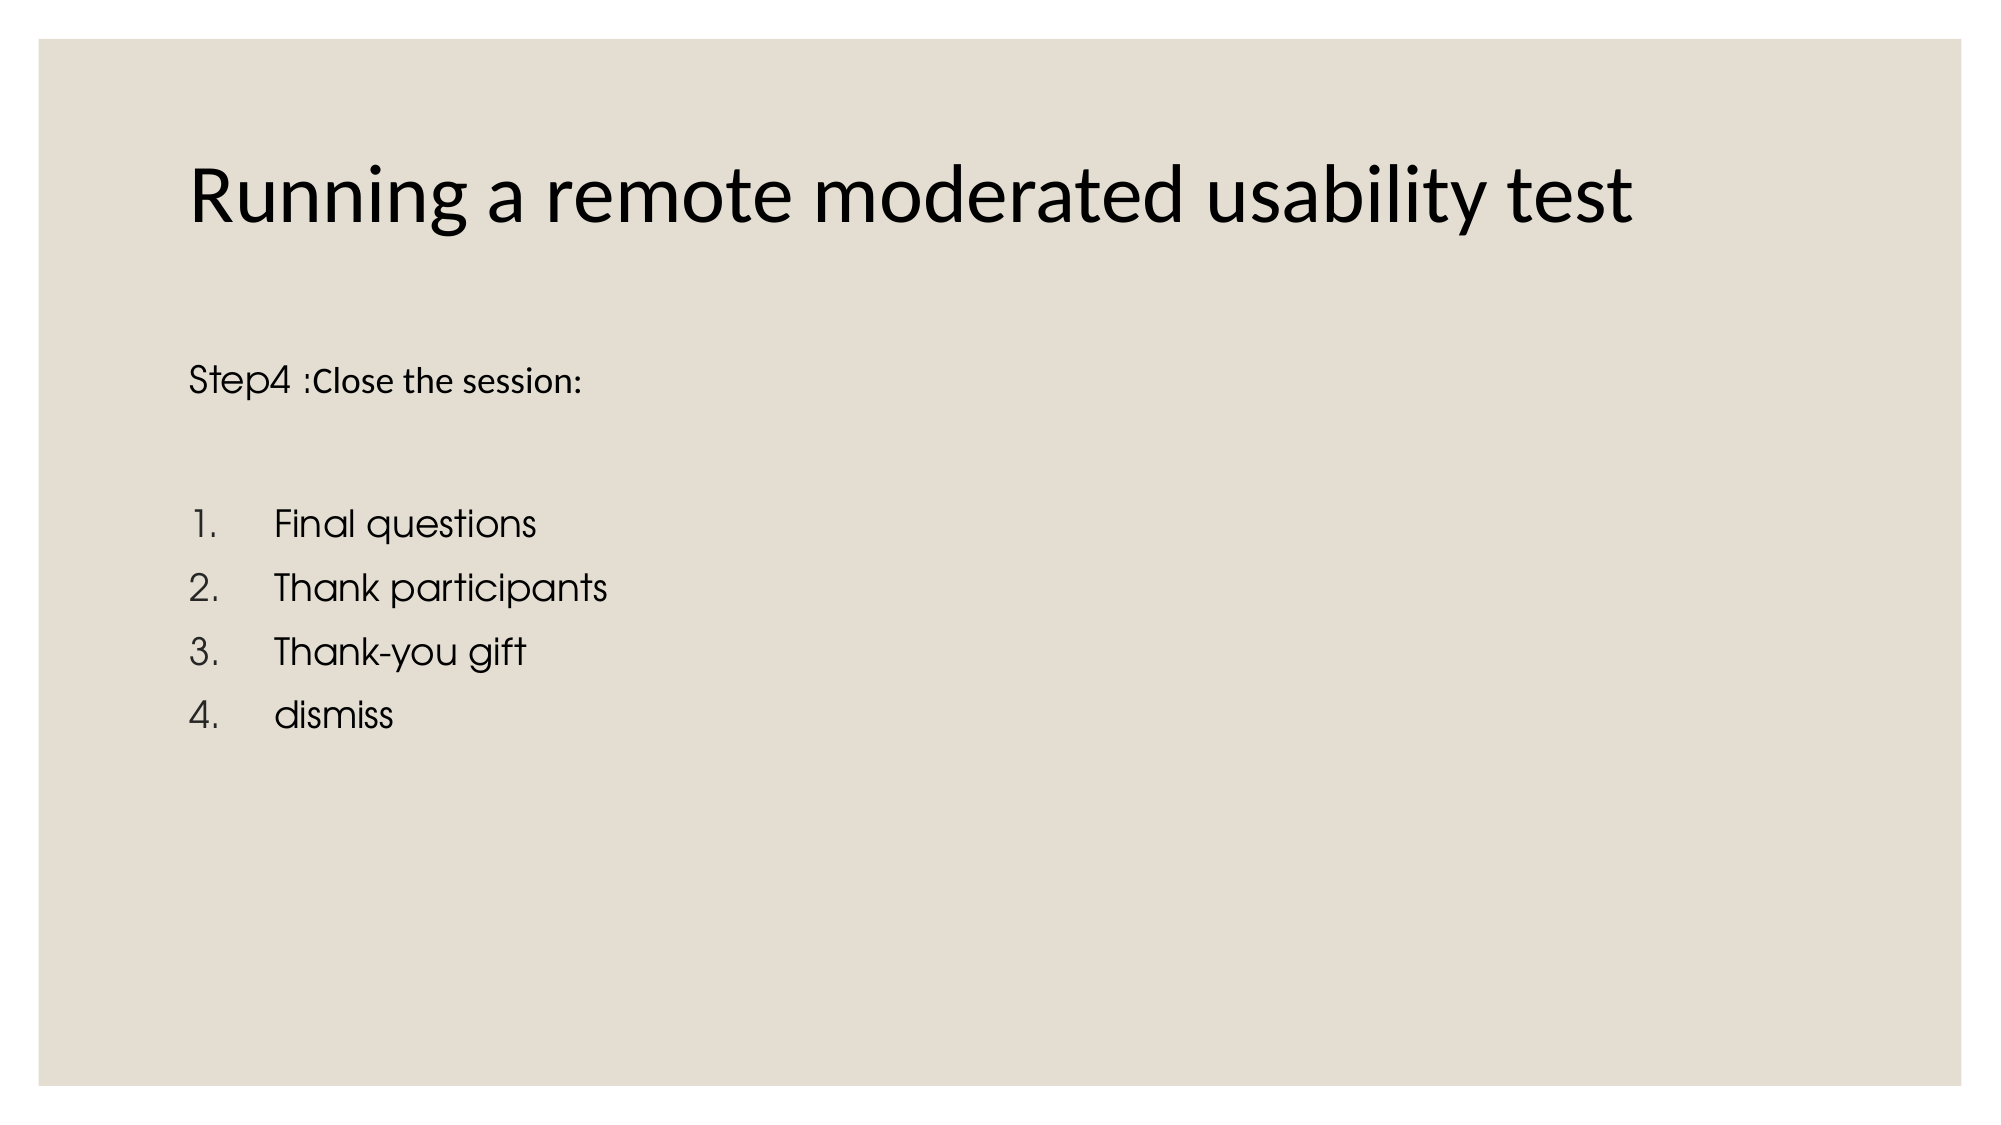

# Running a remote moderated usability test
Step4 :Close the session:

Final questions
Thank participants
Thank-you gift
dismiss